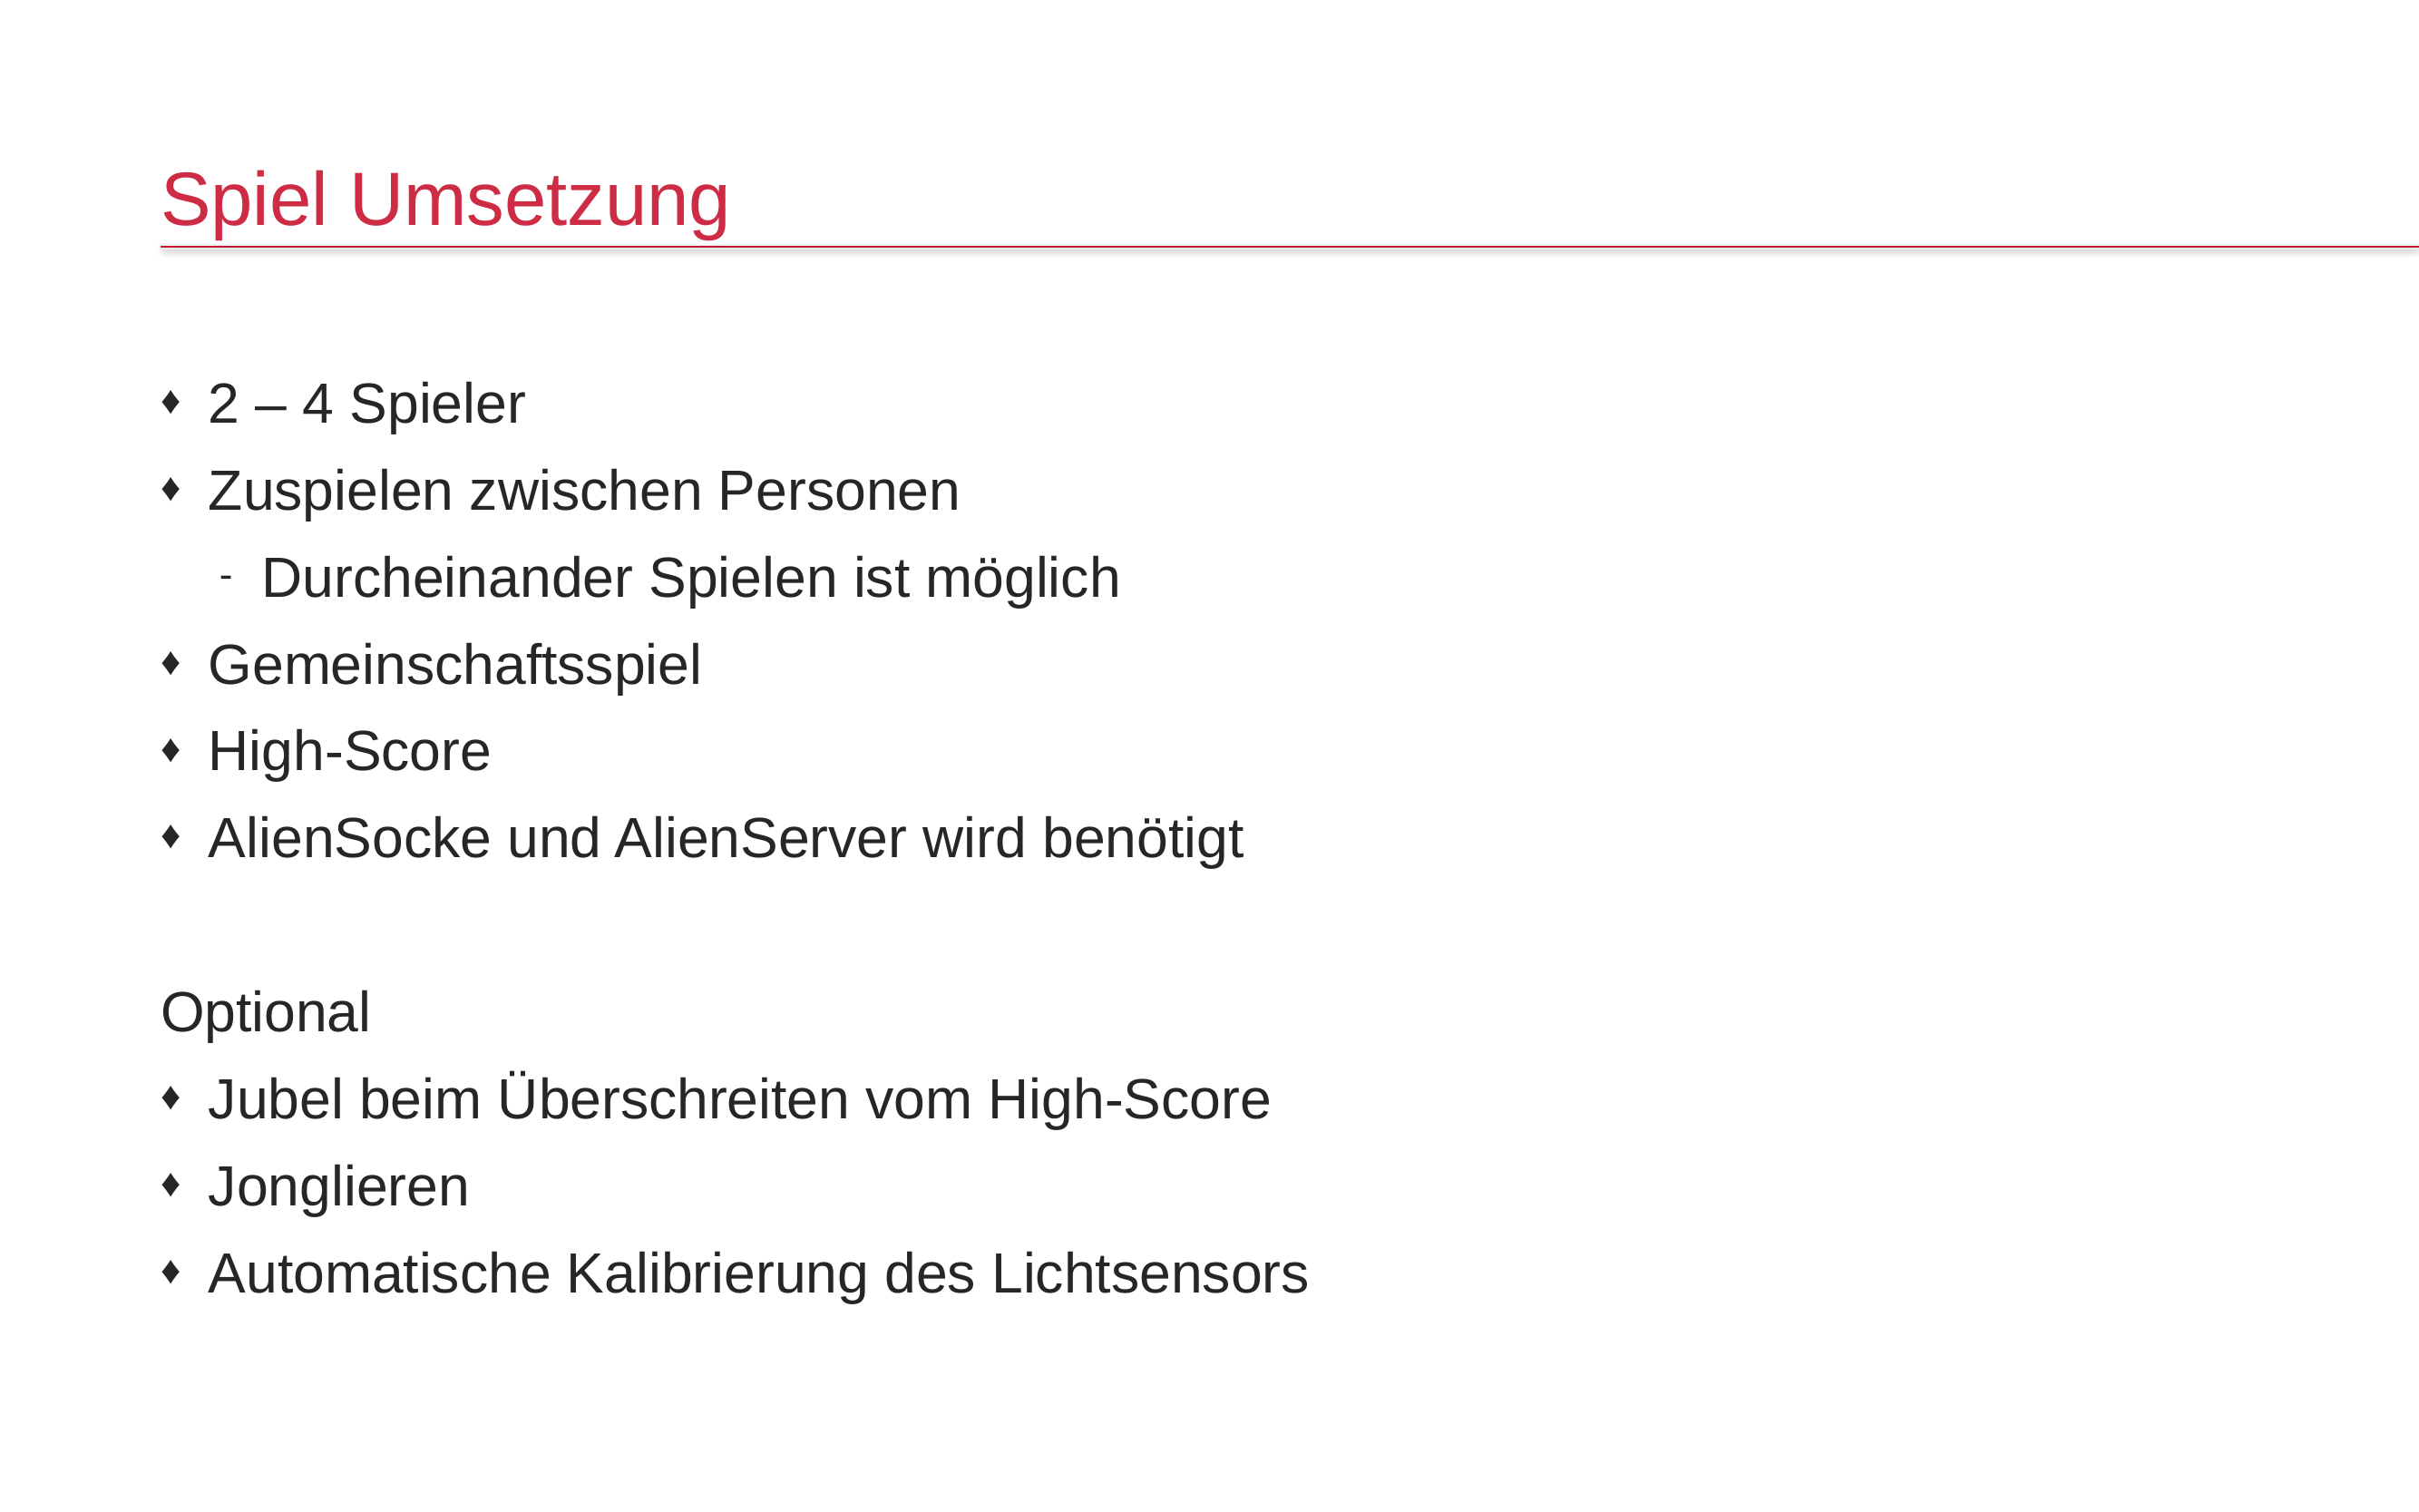

# Spiel Umsetzung
2 – 4 Spieler
Zuspielen zwischen Personen
Durcheinander Spielen ist möglich
Gemeinschaftsspiel
High-Score
AlienSocke und AlienServer wird benötigt

Optional
Jubel beim Überschreiten vom High-Score
Jonglieren
Automatische Kalibrierung des Lichtsensors